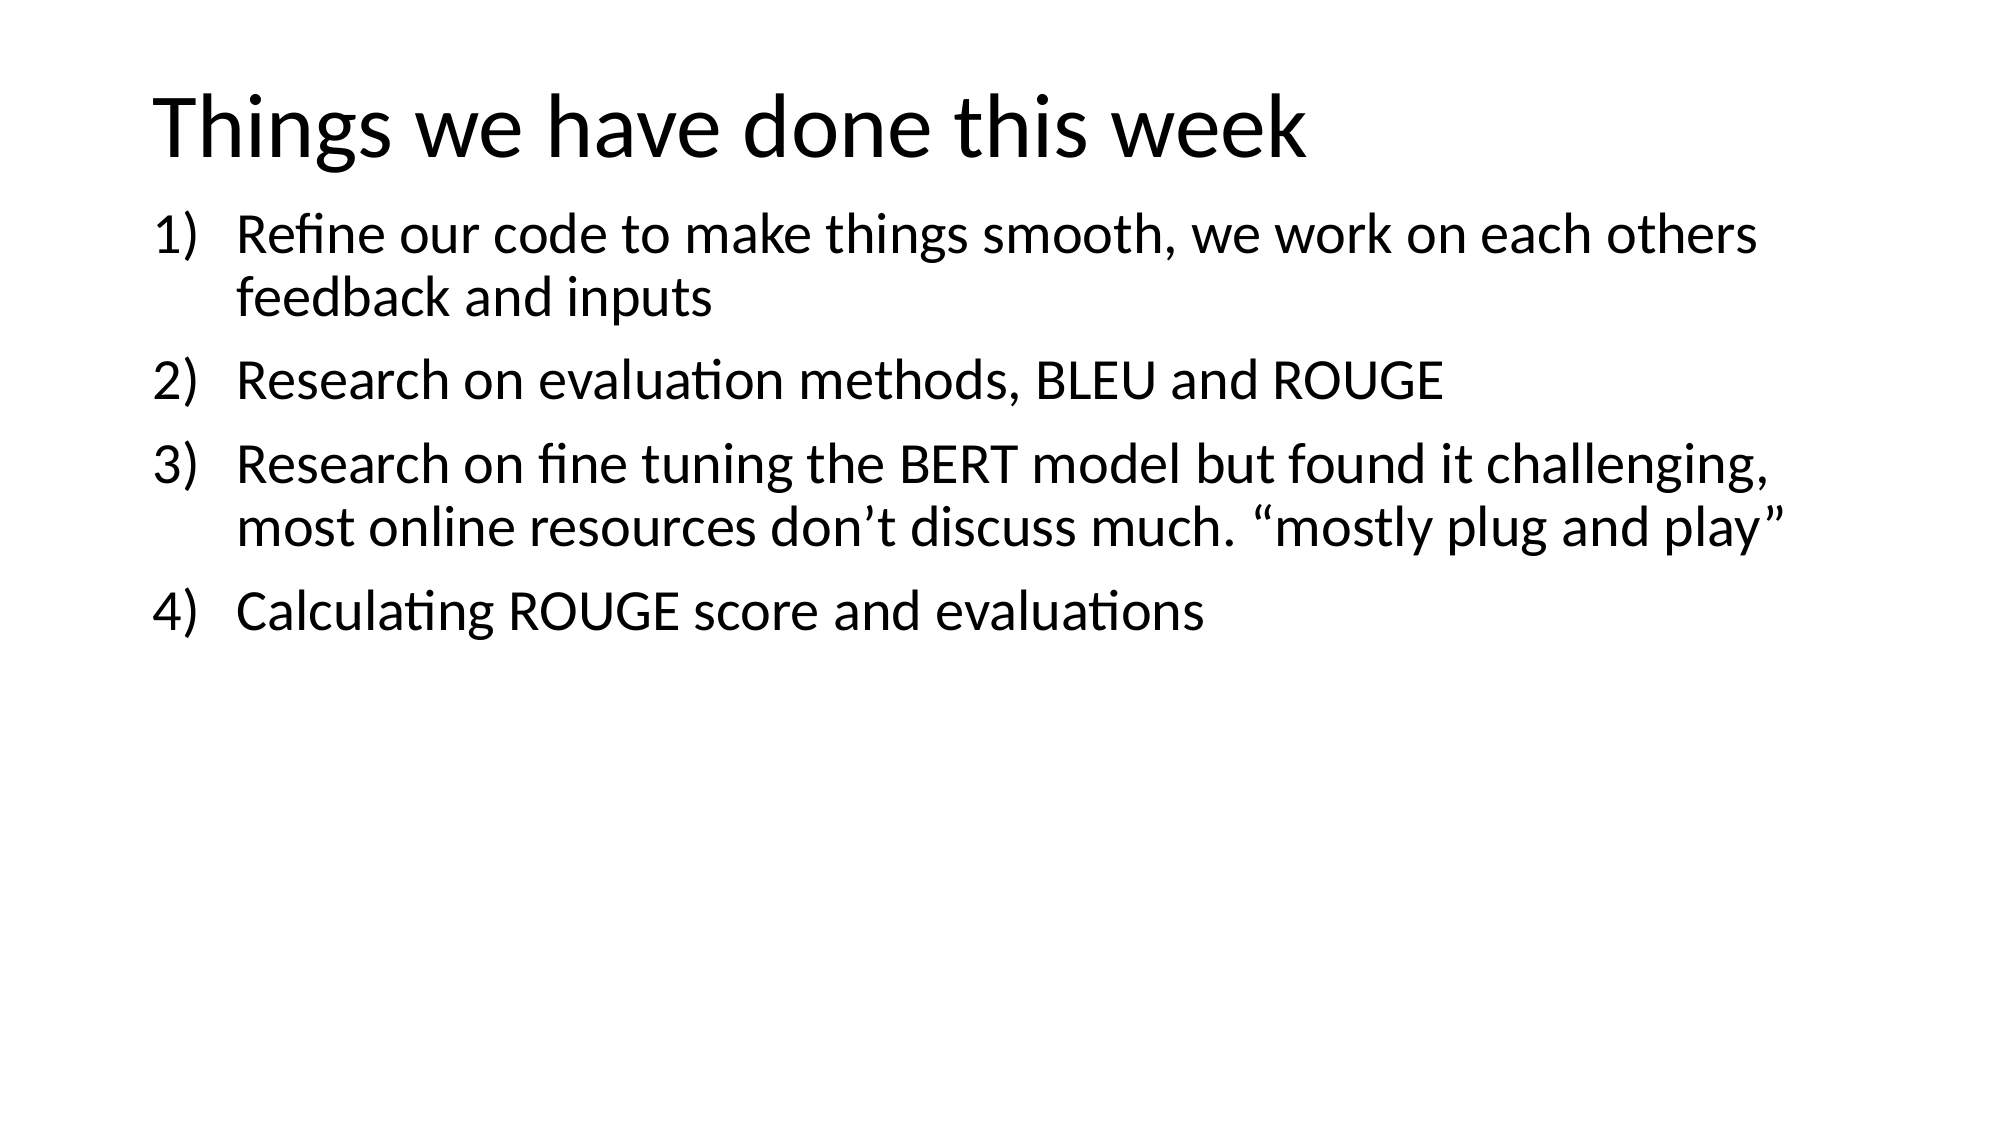

# Things we have done this week
Refine our code to make things smooth, we work on each others feedback and inputs
Research on evaluation methods, BLEU and ROUGE
Research on fine tuning the BERT model but found it challenging,
most online resources don’t discuss much. “mostly plug and play”
Calculating ROUGE score and evaluations